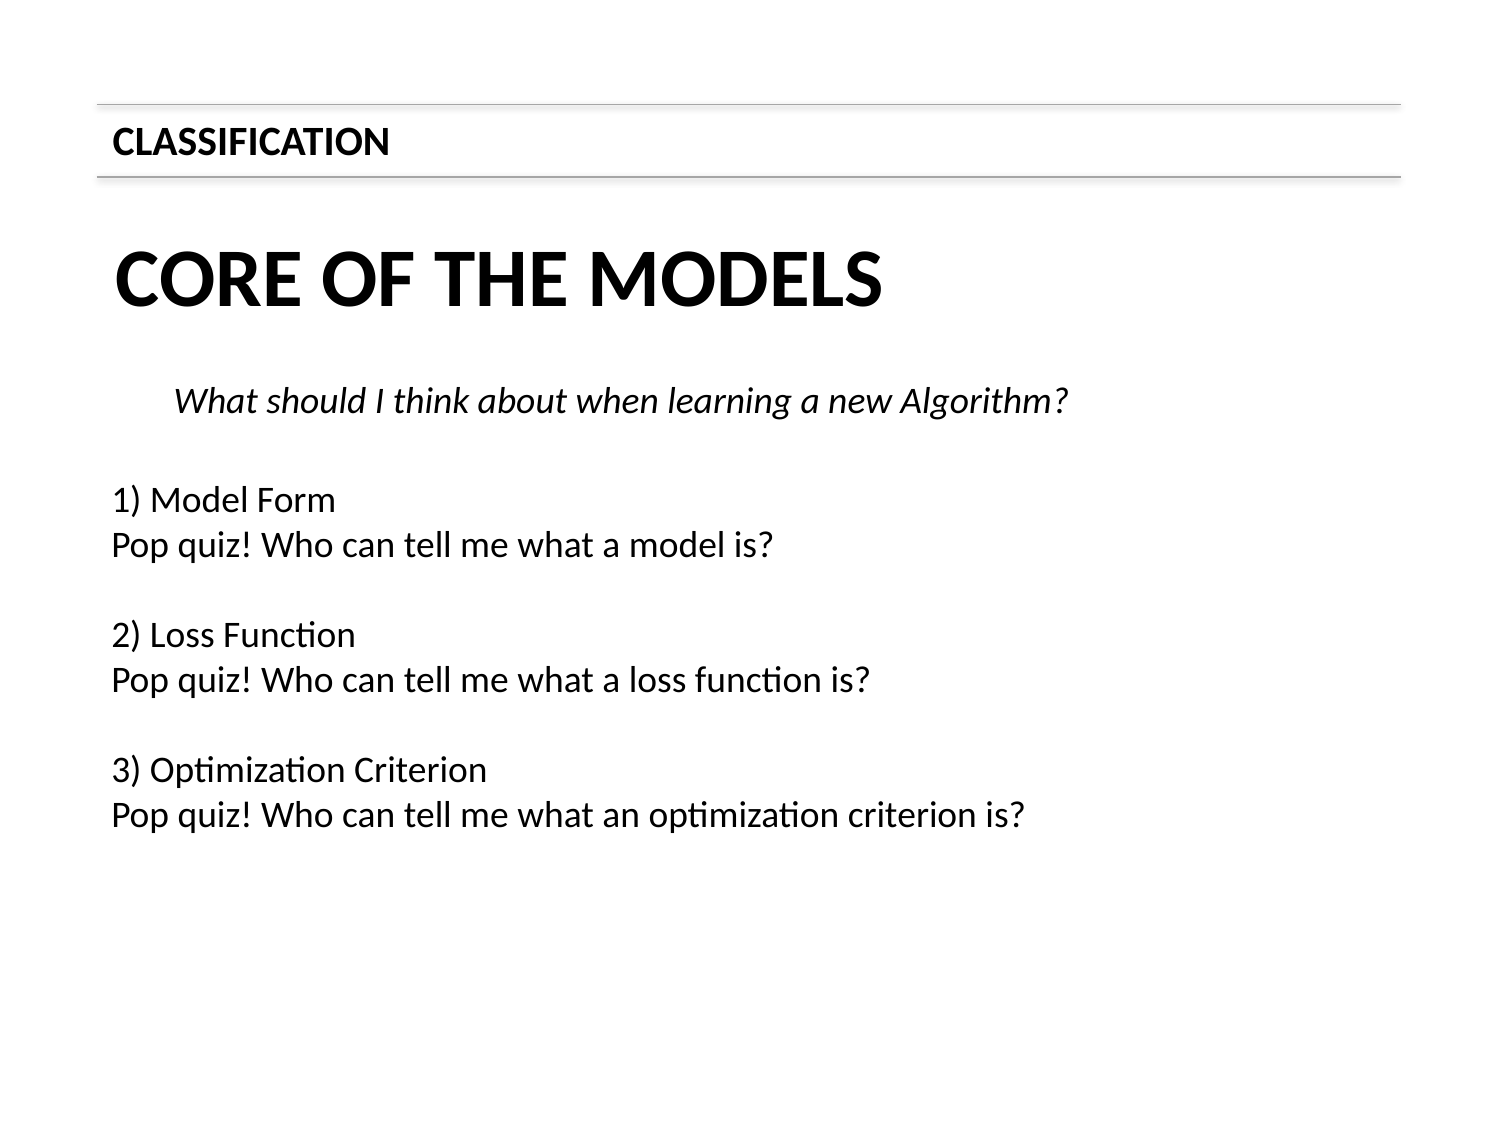

CLASSIFICATION
CORE OF THE MODELS
What should I think about when learning a new Algorithm?
1) Model Form
Pop quiz! Who can tell me what a model is?

2) Loss Function
Pop quiz! Who can tell me what a loss function is?

3) Optimization Criterion
Pop quiz! Who can tell me what an optimization criterion is?